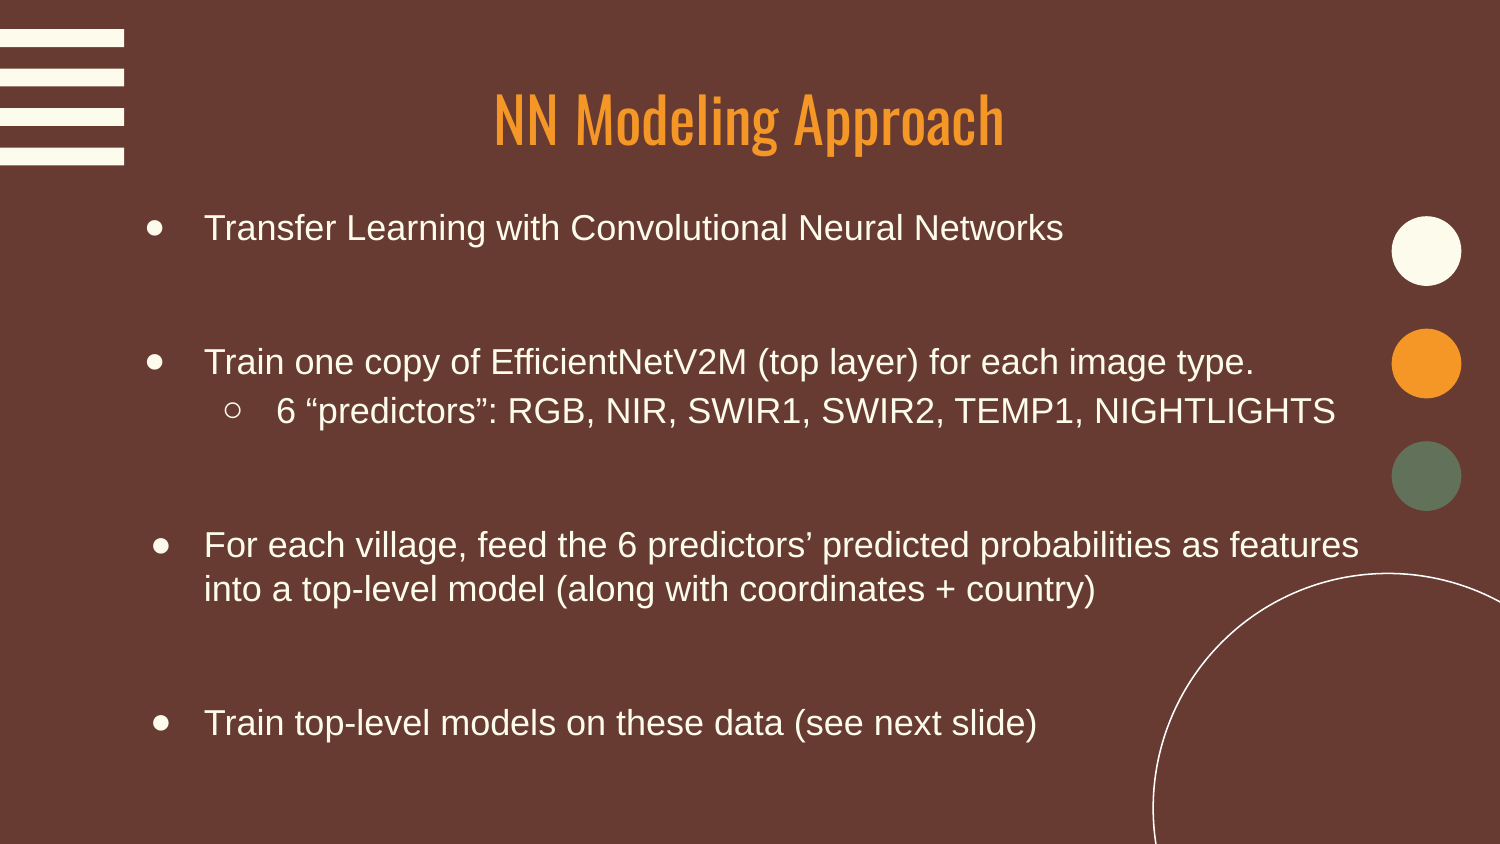

# NN Modeling Approach
Transfer Learning with Convolutional Neural Networks

Train one copy of EfficientNetV2M (top layer) for each image type.
6 “predictors”: RGB, NIR, SWIR1, SWIR2, TEMP1, NIGHTLIGHTS

For each village, feed the 6 predictors’ predicted probabilities as features into a top-level model (along with coordinates + country)

Train top-level models on these data (see next slide)